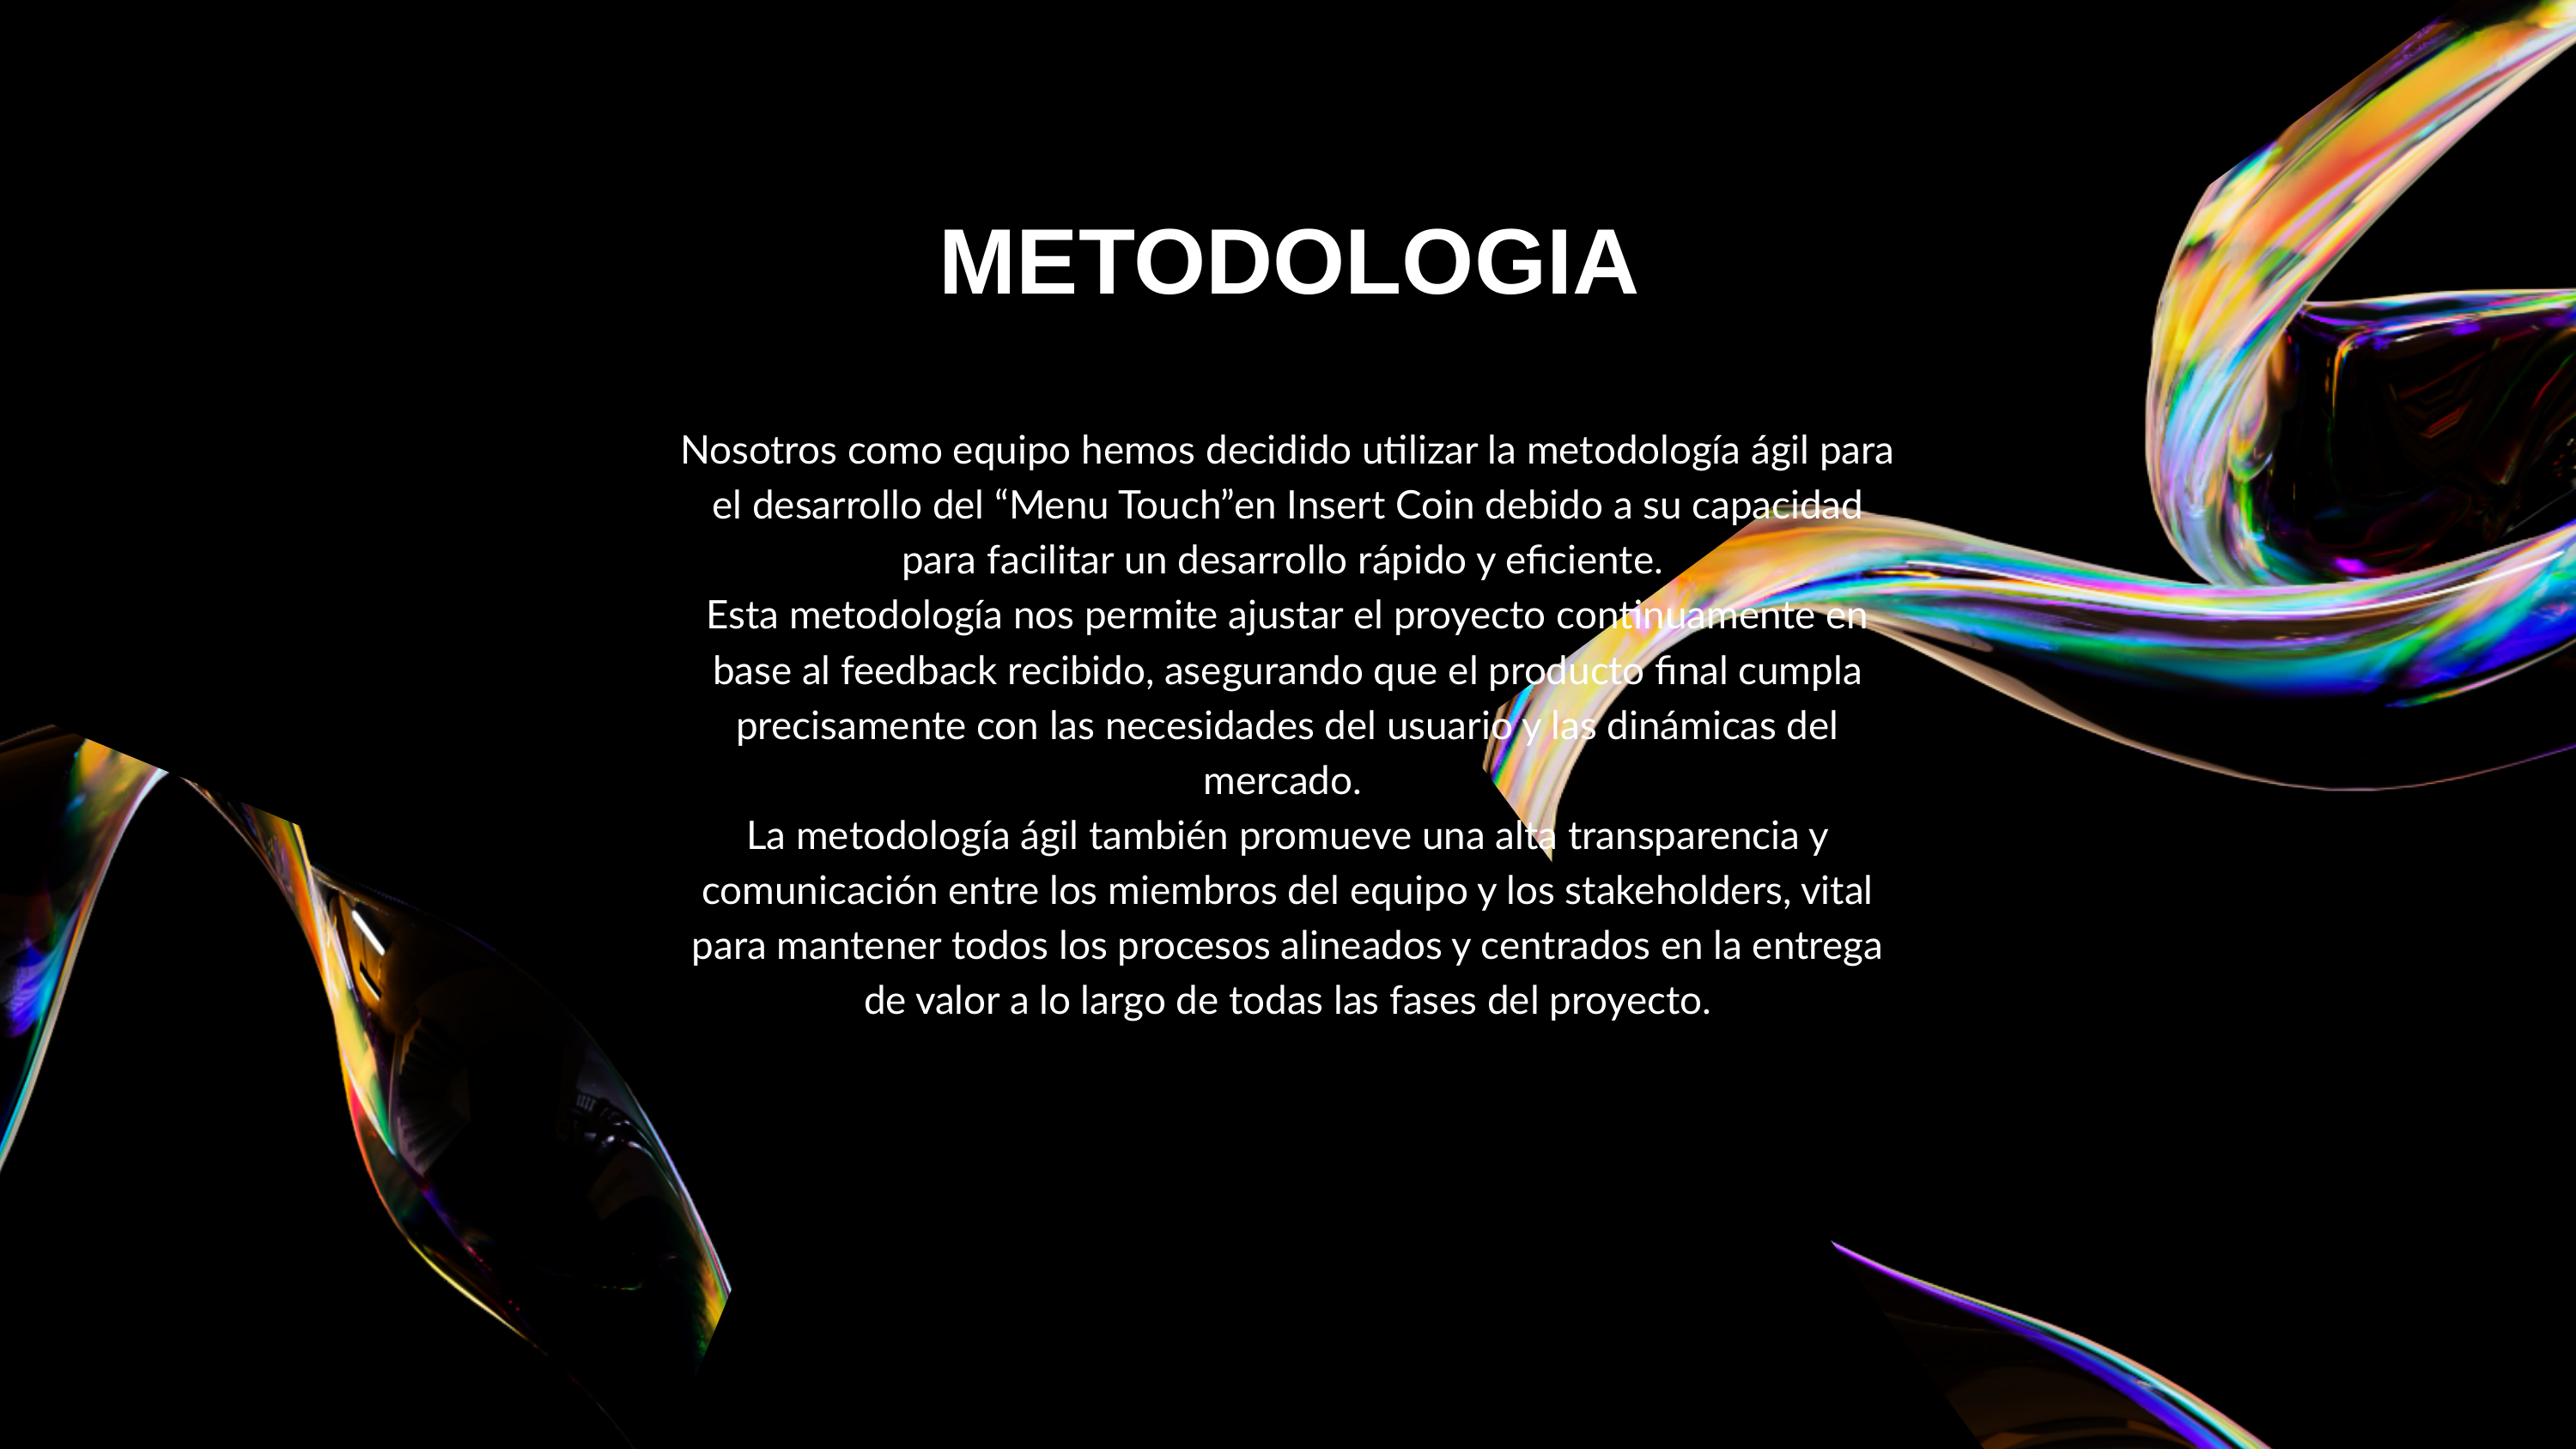

METODOLOGIA

Nosotros como equipo hemos decidido utilizar la metodología ágil para el desarrollo del “Menu Touch”en Insert Coin debido a su capacidad para facilitar un desarrollo rápido y eficiente.
Esta metodología nos permite ajustar el proyecto continuamente en base al feedback recibido, asegurando que el producto final cumpla precisamente con las necesidades del usuario y las dinámicas del mercado.
La metodología ágil también promueve una alta transparencia y comunicación entre los miembros del equipo y los stakeholders, vital para mantener todos los procesos alineados y centrados en la entrega de valor a lo largo de todas las fases del proyecto.